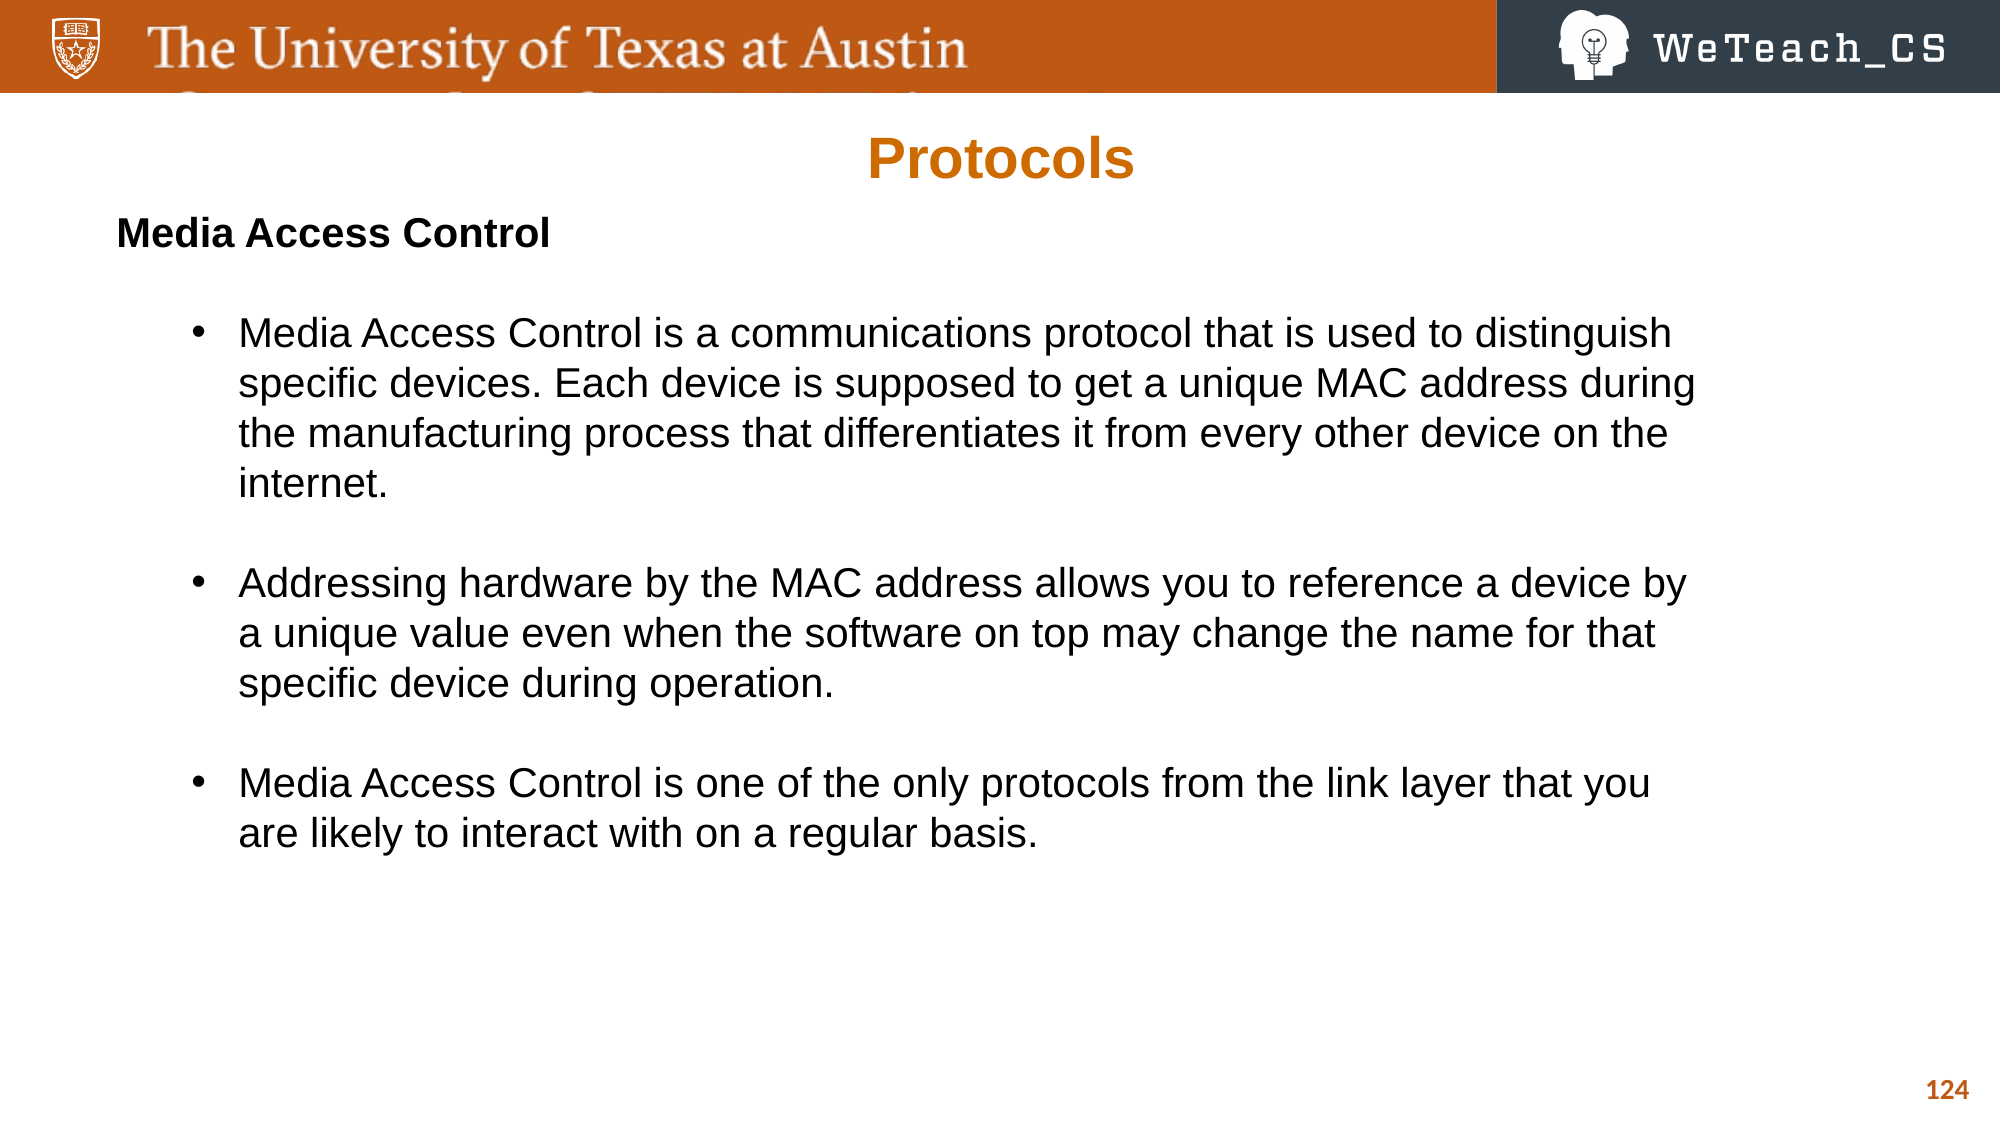

Protocols
Media Access Control

Media Access Control is a communications protocol that is used to distinguish specific devices. Each device is supposed to get a unique MAC address during the manufacturing process that differentiates it from every other device on the internet.

Addressing hardware by the MAC address allows you to reference a device by a unique value even when the software on top may change the name for that specific device during operation.

Media Access Control is one of the only protocols from the link layer that you are likely to interact with on a regular basis.